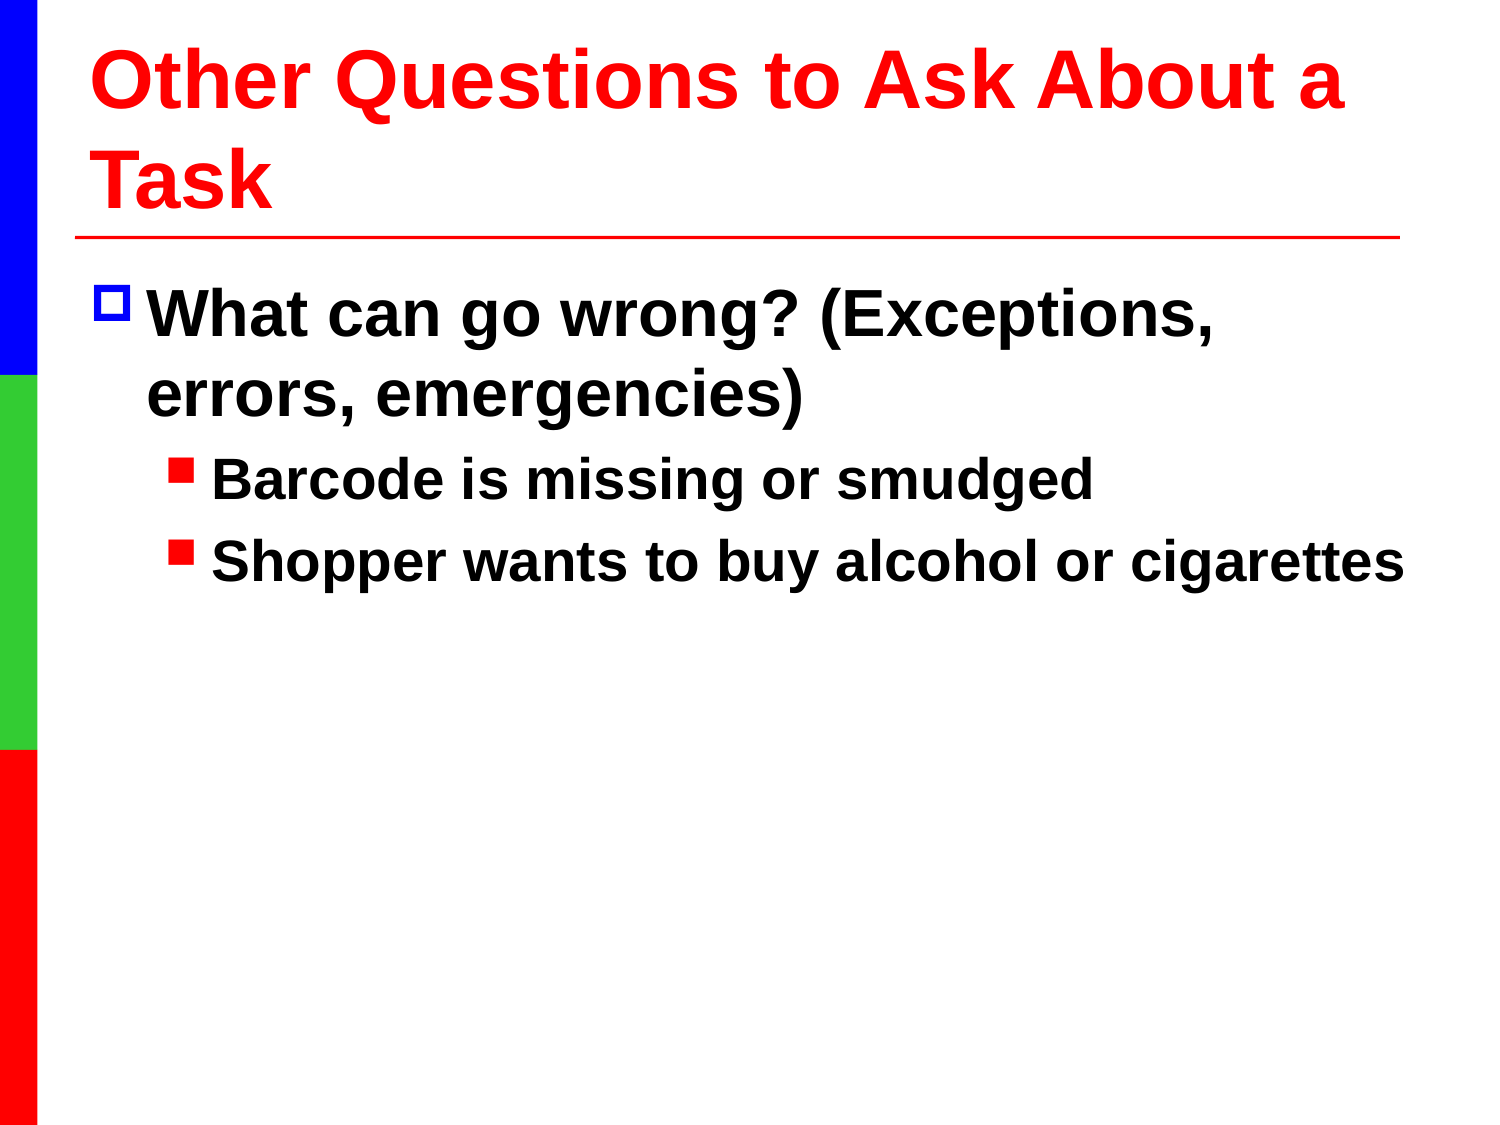

# Other Questions to Ask About a Task
What can go wrong? (Exceptions, errors, emergencies)
Barcode is missing or smudged
Shopper wants to buy alcohol or cigarettes